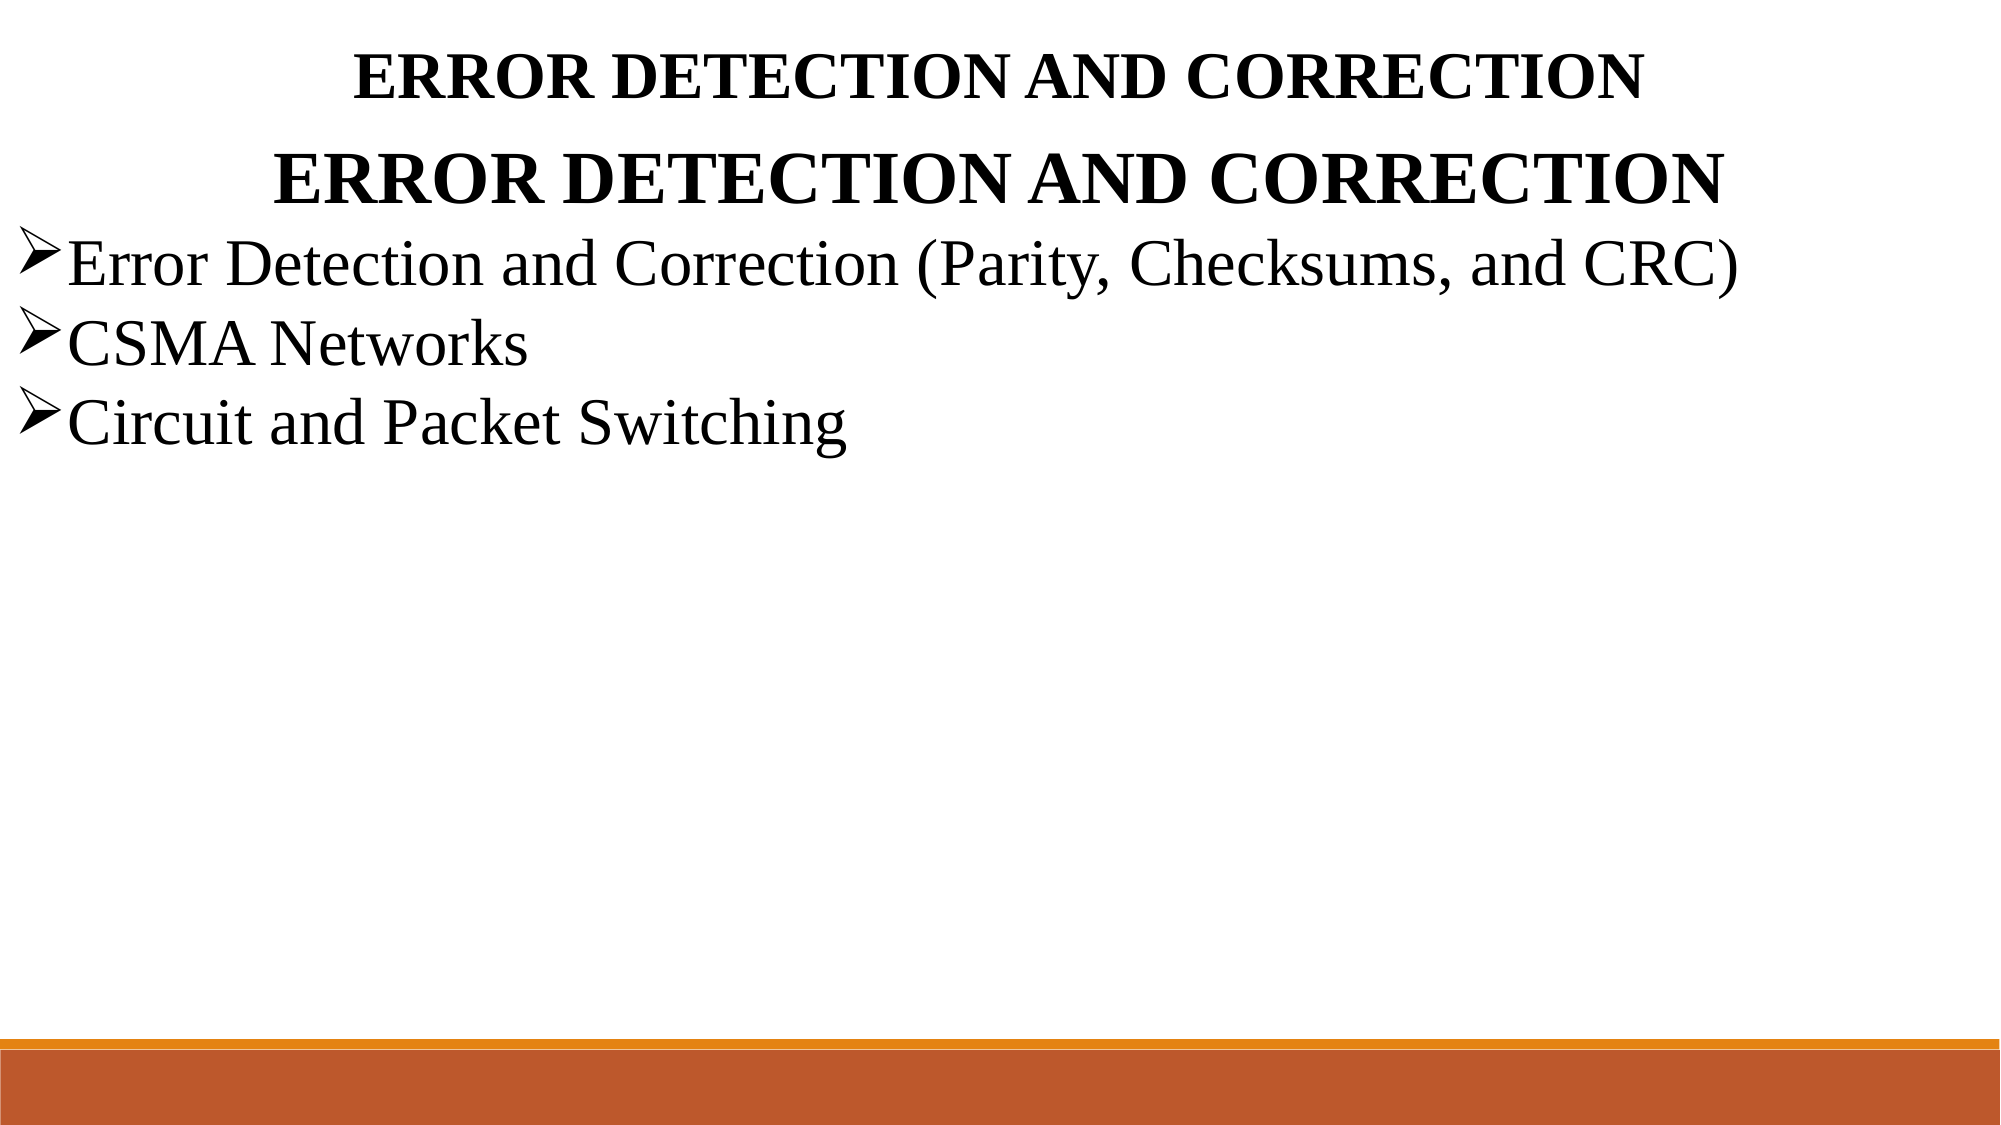

ERROR DETECTION AND CORRECTION
ERROR DETECTION AND CORRECTION
Error Detection and Correction (Parity, Checksums, and CRC)
CSMA Networks
Circuit and Packet Switching